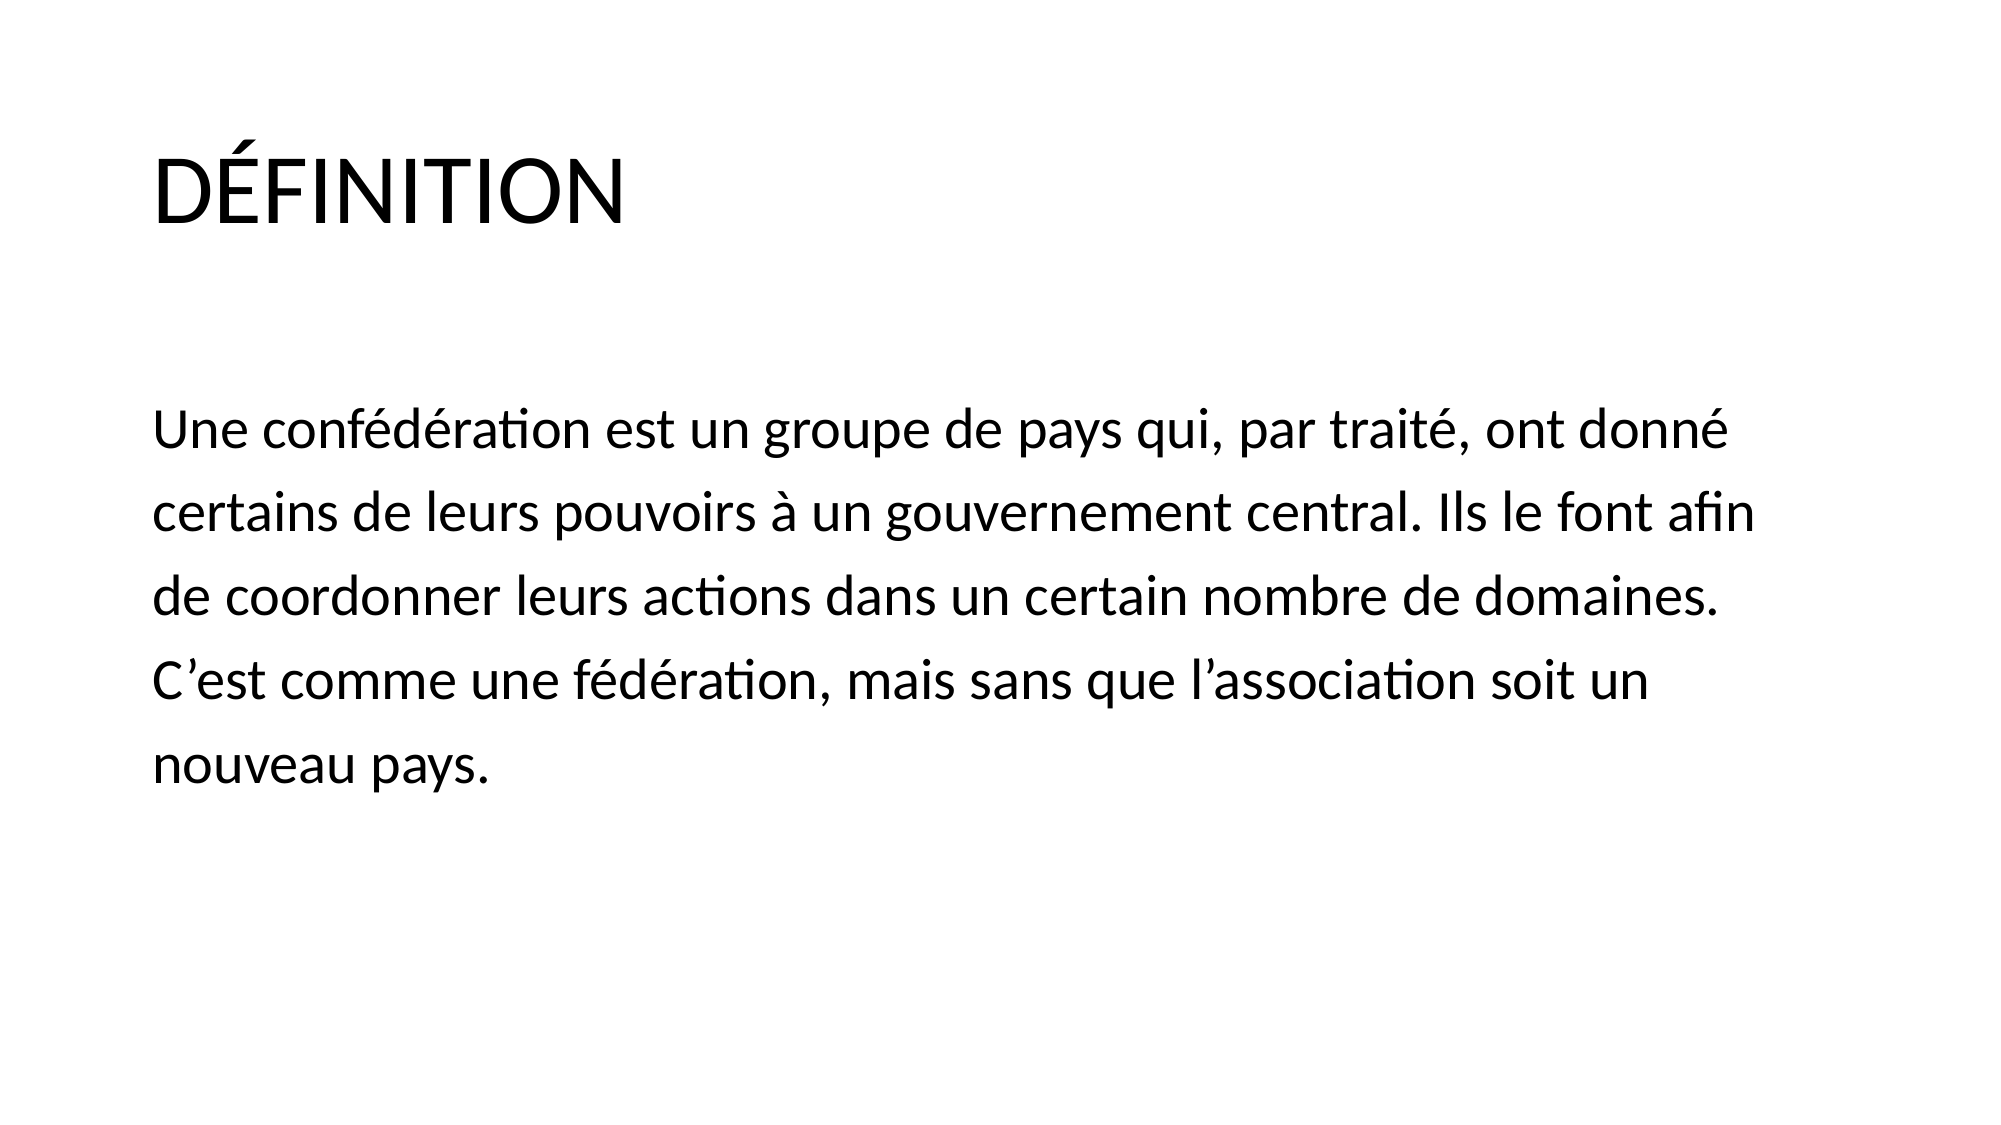

# DÉFINITION

Une confédération est un groupe de pays qui, par traité, ont donné
certains de leurs pouvoirs à un gouvernement central. Ils le font afin
de coordonner leurs actions dans un certain nombre de domaines.
C’est comme une fédération, mais sans que l’association soit un
nouveau pays.